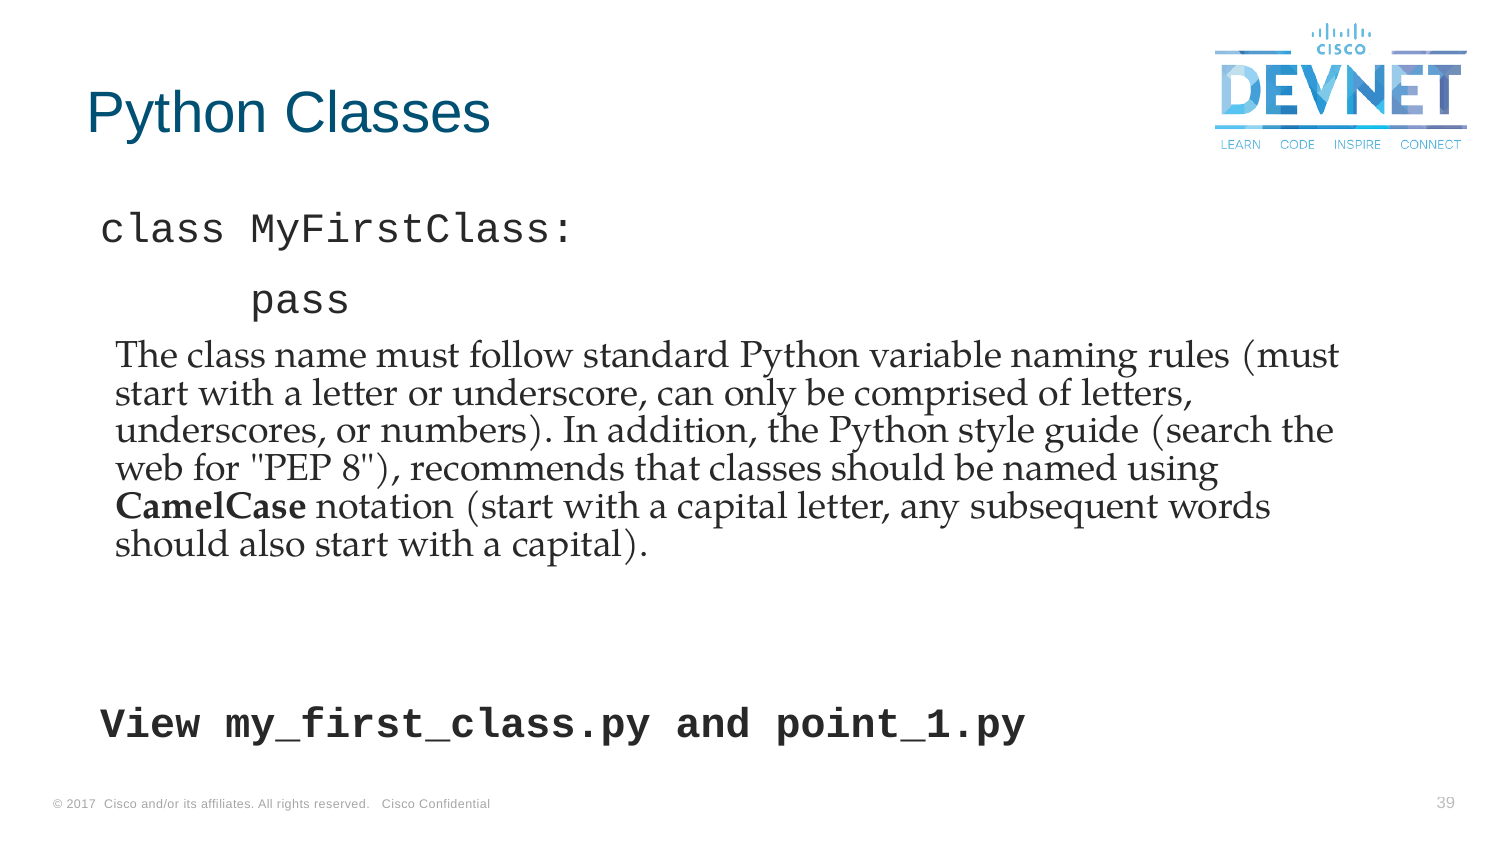

# Python Classes
class MyFirstClass:
	pass

View my_first_class.py and point_1.py
| The class name must follow standard Python variable naming rules (must start with a letter or underscore, can only be comprised of letters, underscores, or numbers). In addition, the Python style guide (search the web for "PEP 8"), recommends that classes should be named using CamelCase notation (start with a capital letter, any subsequent words should also start with a capital). |
| --- |